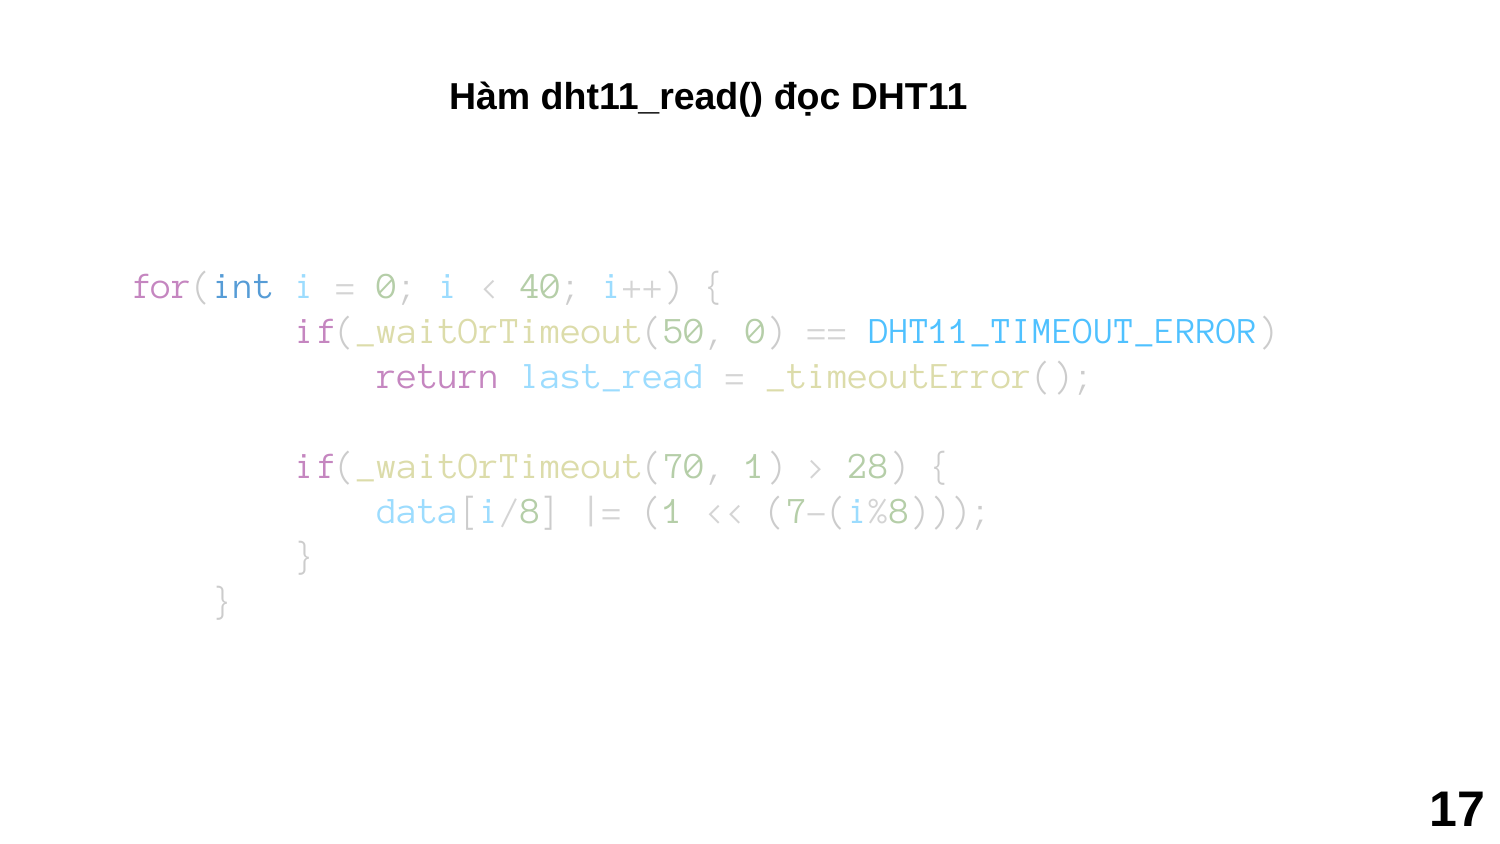

Hàm dht11_read() đọc DHT11
for(int i = 0; i < 40; i++) {
        if(_waitOrTimeout(50, 0) == DHT11_TIMEOUT_ERROR)
            return last_read = _timeoutError();

        if(_waitOrTimeout(70, 1) > 28) {
            data[i/8] |= (1 << (7-(i%8)));
        }
    }

17